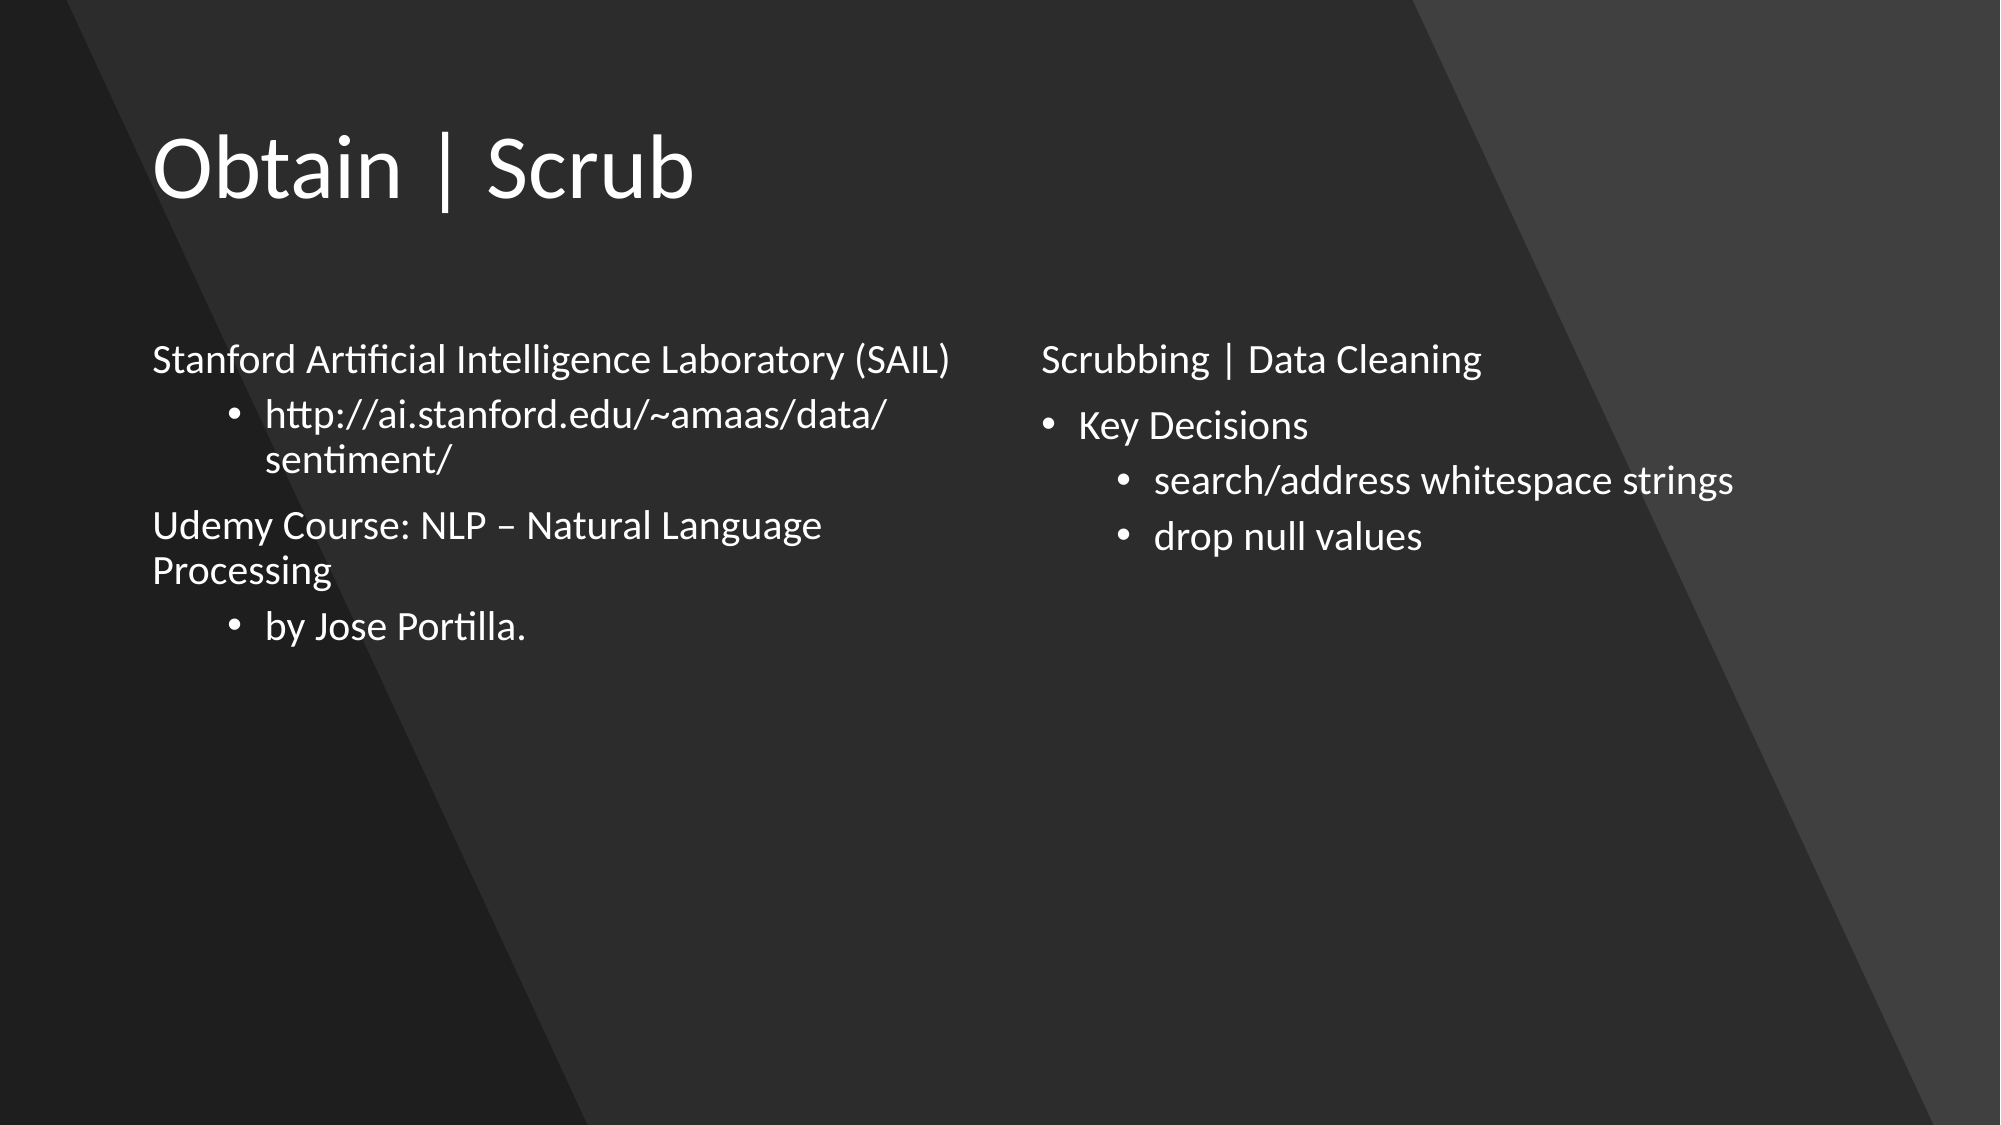

# Obtain | Scrub
Stanford Artificial Intelligence Laboratory (SAIL)
http://ai.stanford.edu/~amaas/data/sentiment/
Udemy Course: NLP – Natural Language Processing
by Jose Portilla.
Scrubbing | Data Cleaning
Key Decisions
search/address whitespace strings
drop null values